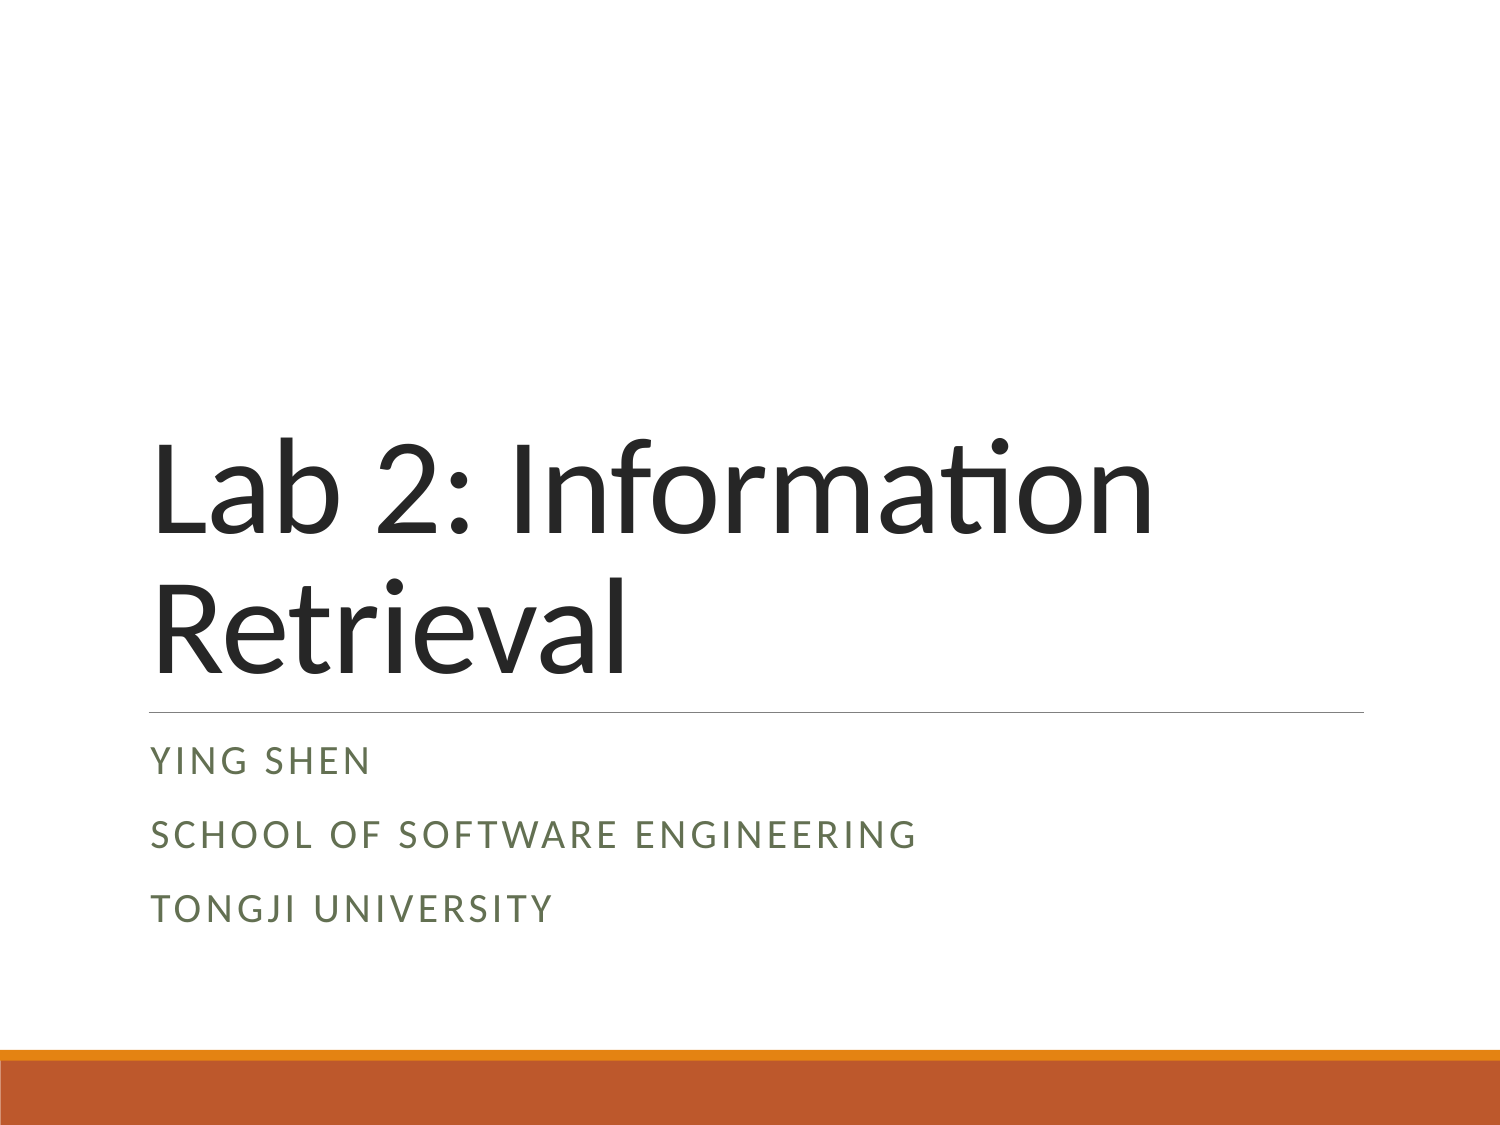

# Lab 2: Information Retrieval
Ying shen
School of software engineering
tongji university